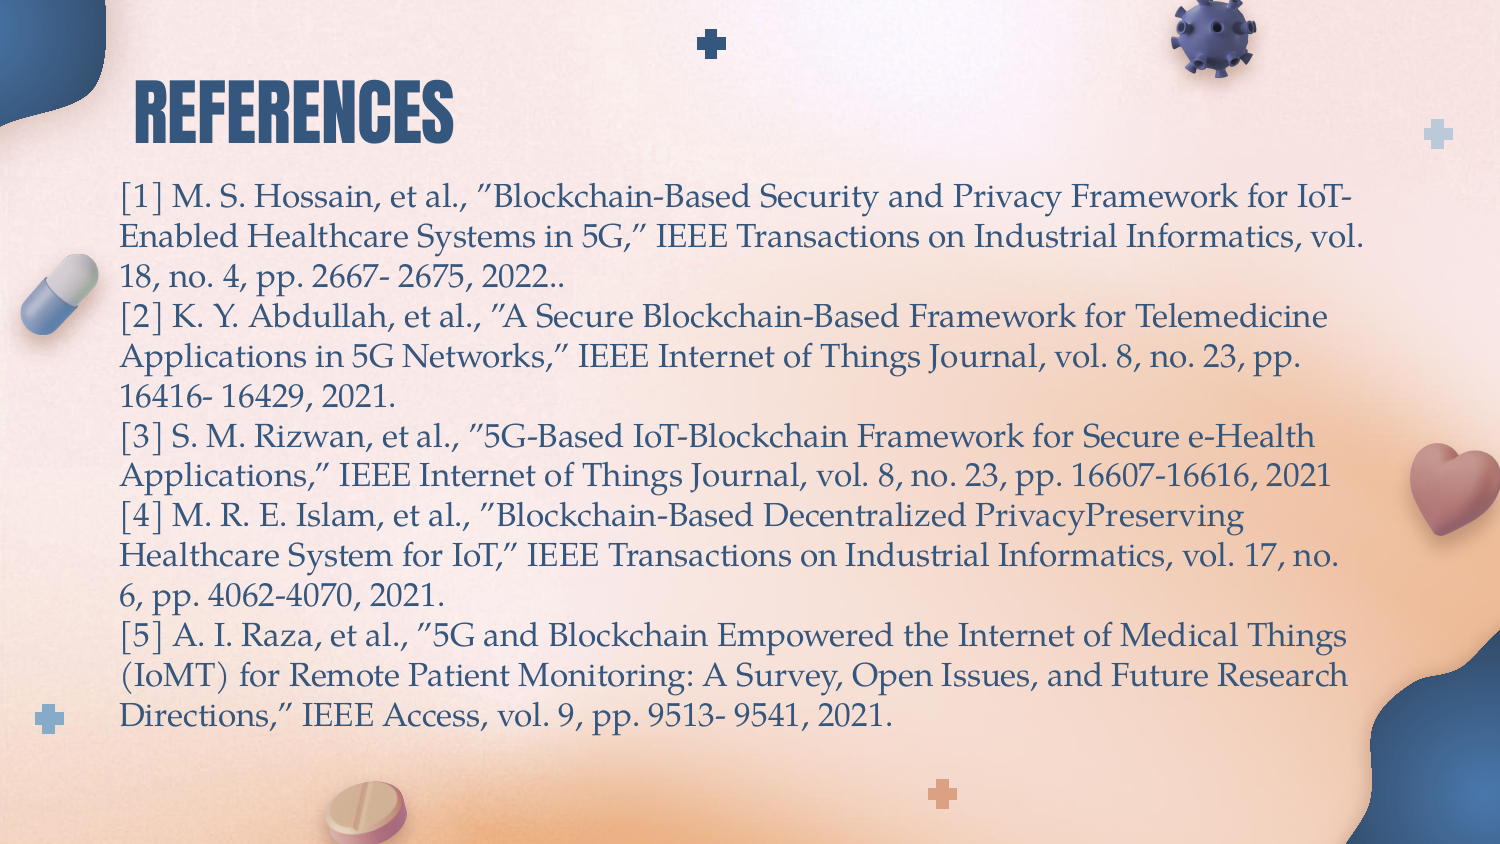

# REFERENCES
[1] M. S. Hossain, et al., ”Blockchain-Based Security and Privacy Framework for IoT-Enabled Healthcare Systems in 5G,” IEEE Transactions on Industrial Informatics, vol. 18, no. 4, pp. 2667- 2675, 2022..
[2] K. Y. Abdullah, et al., ”A Secure Blockchain-Based Framework for Telemedicine Applications in 5G Networks,” IEEE Internet of Things Journal, vol. 8, no. 23, pp. 16416- 16429, 2021.
[3] S. M. Rizwan, et al., ”5G-Based IoT-Blockchain Framework for Secure e-Health Applications,” IEEE Internet of Things Journal, vol. 8, no. 23, pp. 16607-16616, 2021
[4] M. R. E. Islam, et al., ”Blockchain-Based Decentralized PrivacyPreserving Healthcare System for IoT,” IEEE Transactions on Industrial Informatics, vol. 17, no. 6, pp. 4062-4070, 2021.
[5] A. I. Raza, et al., ”5G and Blockchain Empowered the Internet of Medical Things (IoMT) for Remote Patient Monitoring: A Survey, Open Issues, and Future Research Directions,” IEEE Access, vol. 9, pp. 9513- 9541, 2021.